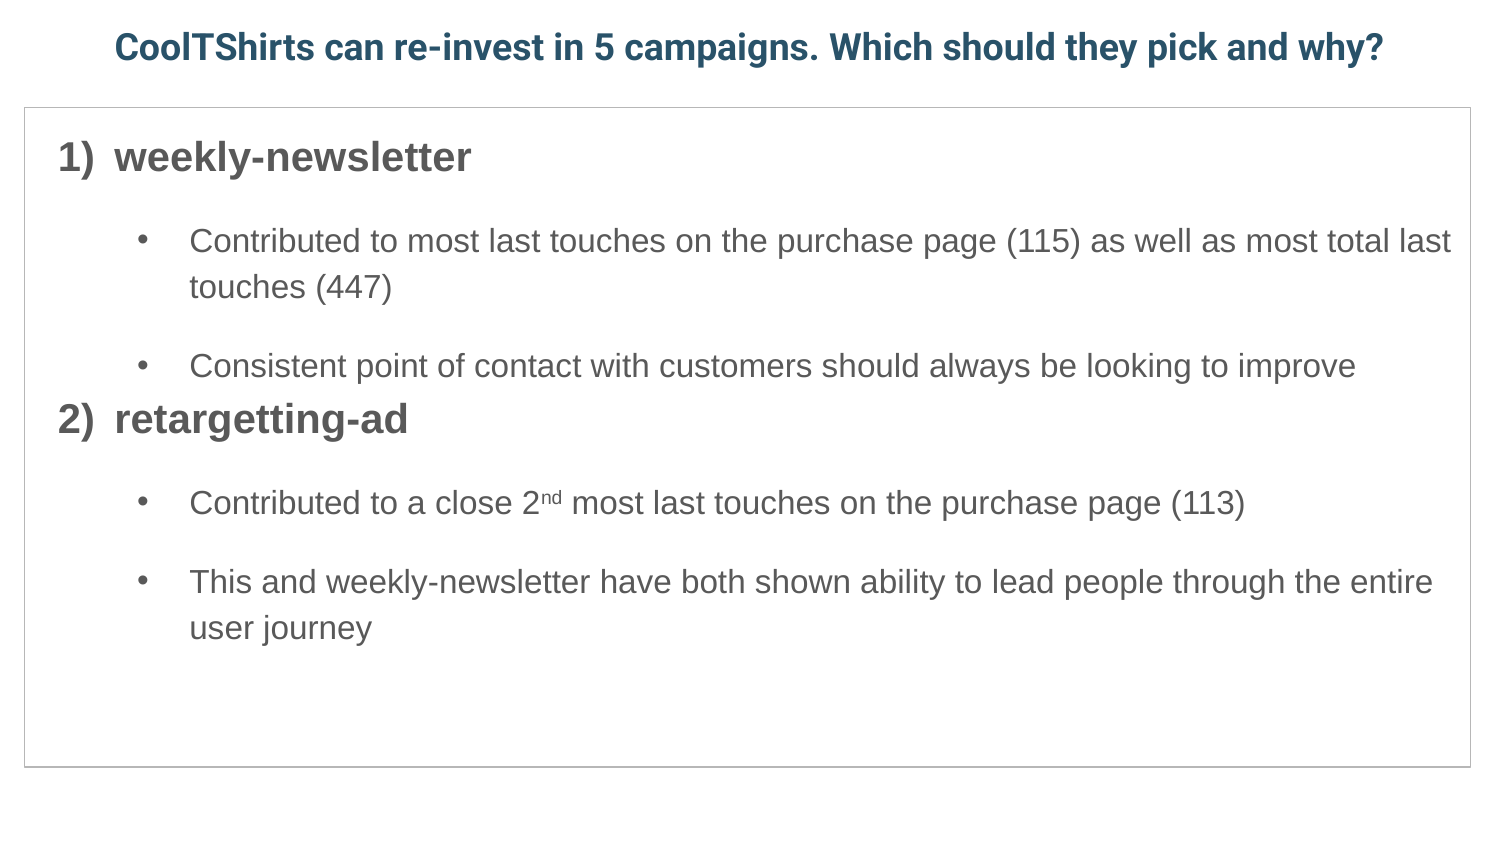

CoolTShirts can re-invest in 5 campaigns. Which should they pick and why?
weekly-newsletter
Contributed to most last touches on the purchase page (115) as well as most total last touches (447)
Consistent point of contact with customers should always be looking to improve
retargetting-ad
Contributed to a close 2nd most last touches on the purchase page (113)
This and weekly-newsletter have both shown ability to lead people through the entire user journey